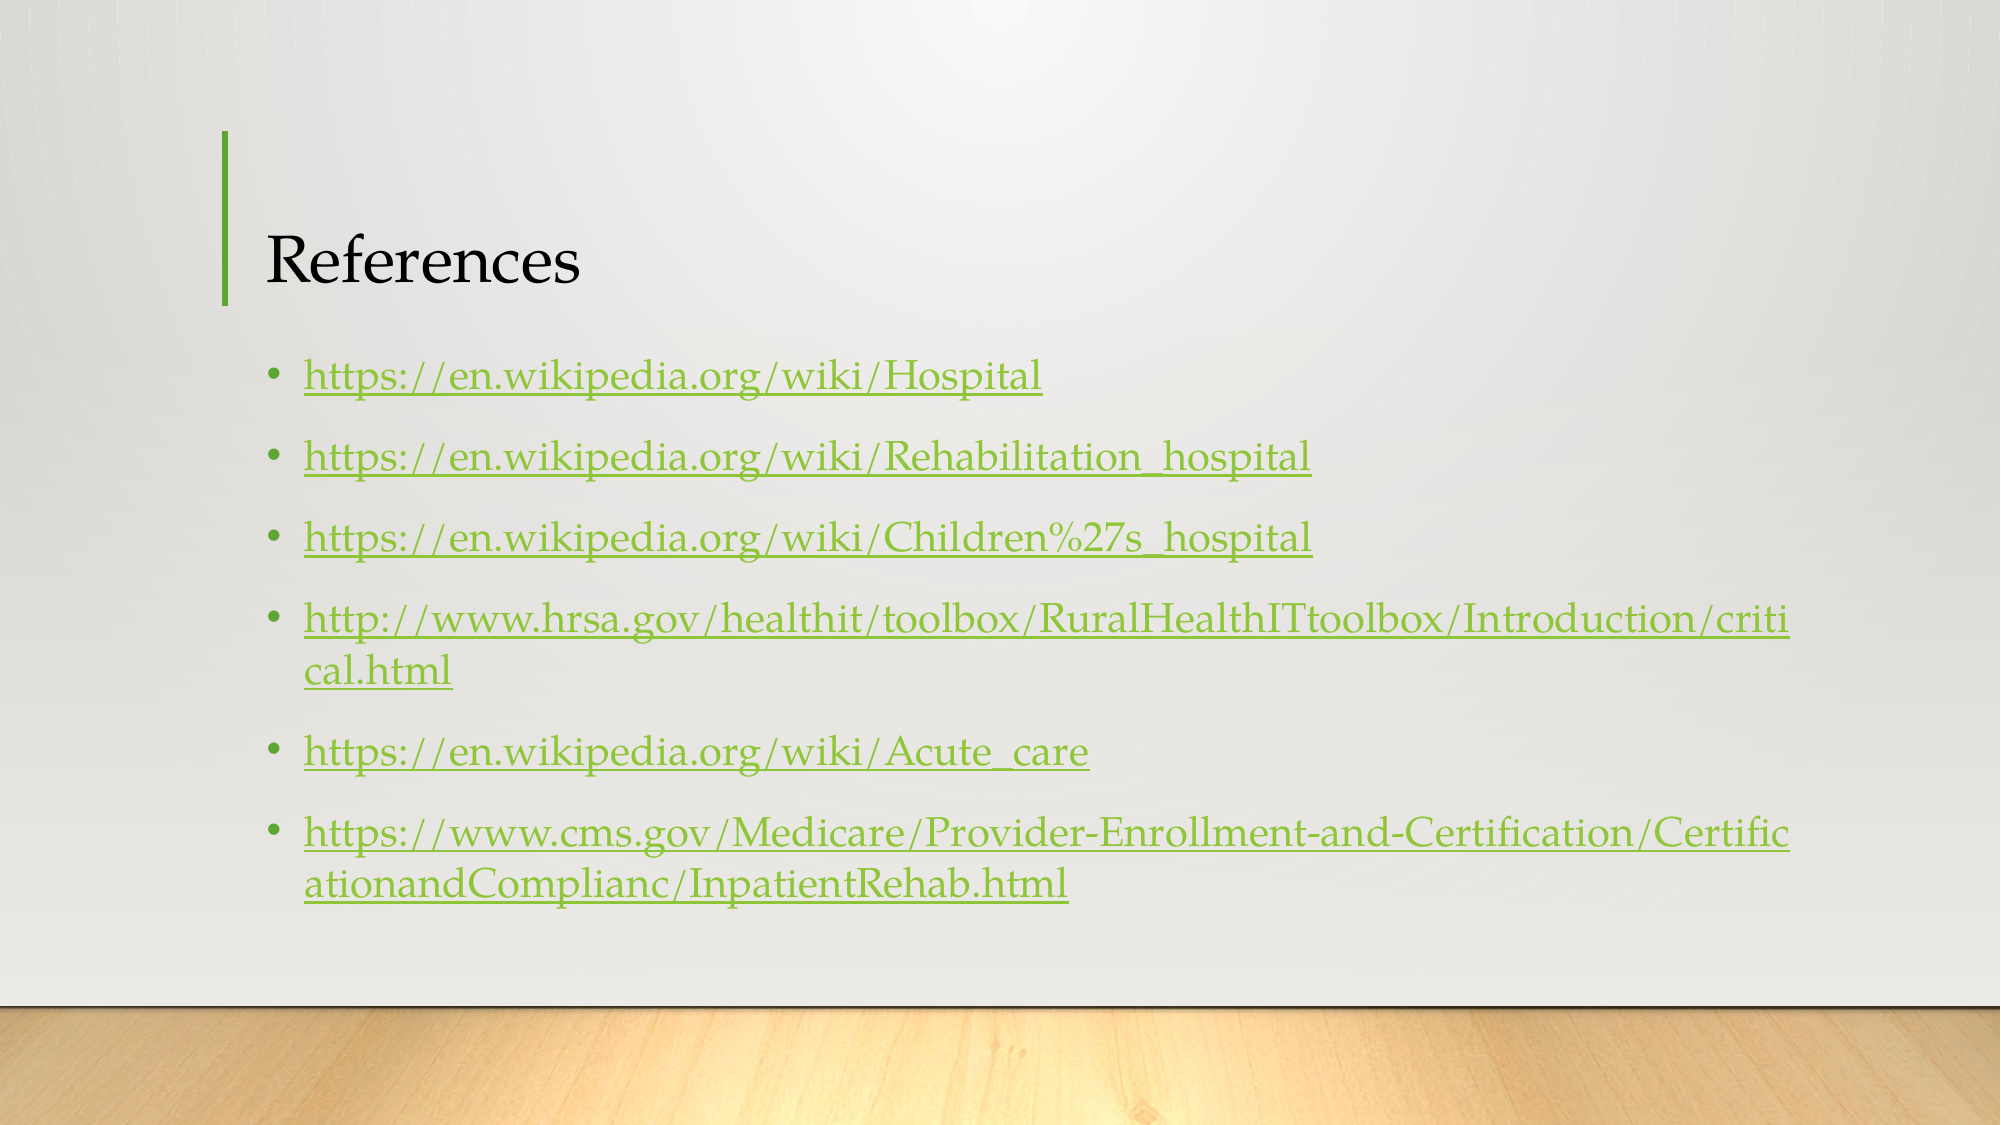

# References
https://en.wikipedia.org/wiki/Hospital
https://en.wikipedia.org/wiki/Rehabilitation_hospital
https://en.wikipedia.org/wiki/Children%27s_hospital
http://www.hrsa.gov/healthit/toolbox/RuralHealthITtoolbox/Introduction/critical.html
https://en.wikipedia.org/wiki/Acute_care
https://www.cms.gov/Medicare/Provider-Enrollment-and-Certification/CertificationandComplianc/InpatientRehab.html